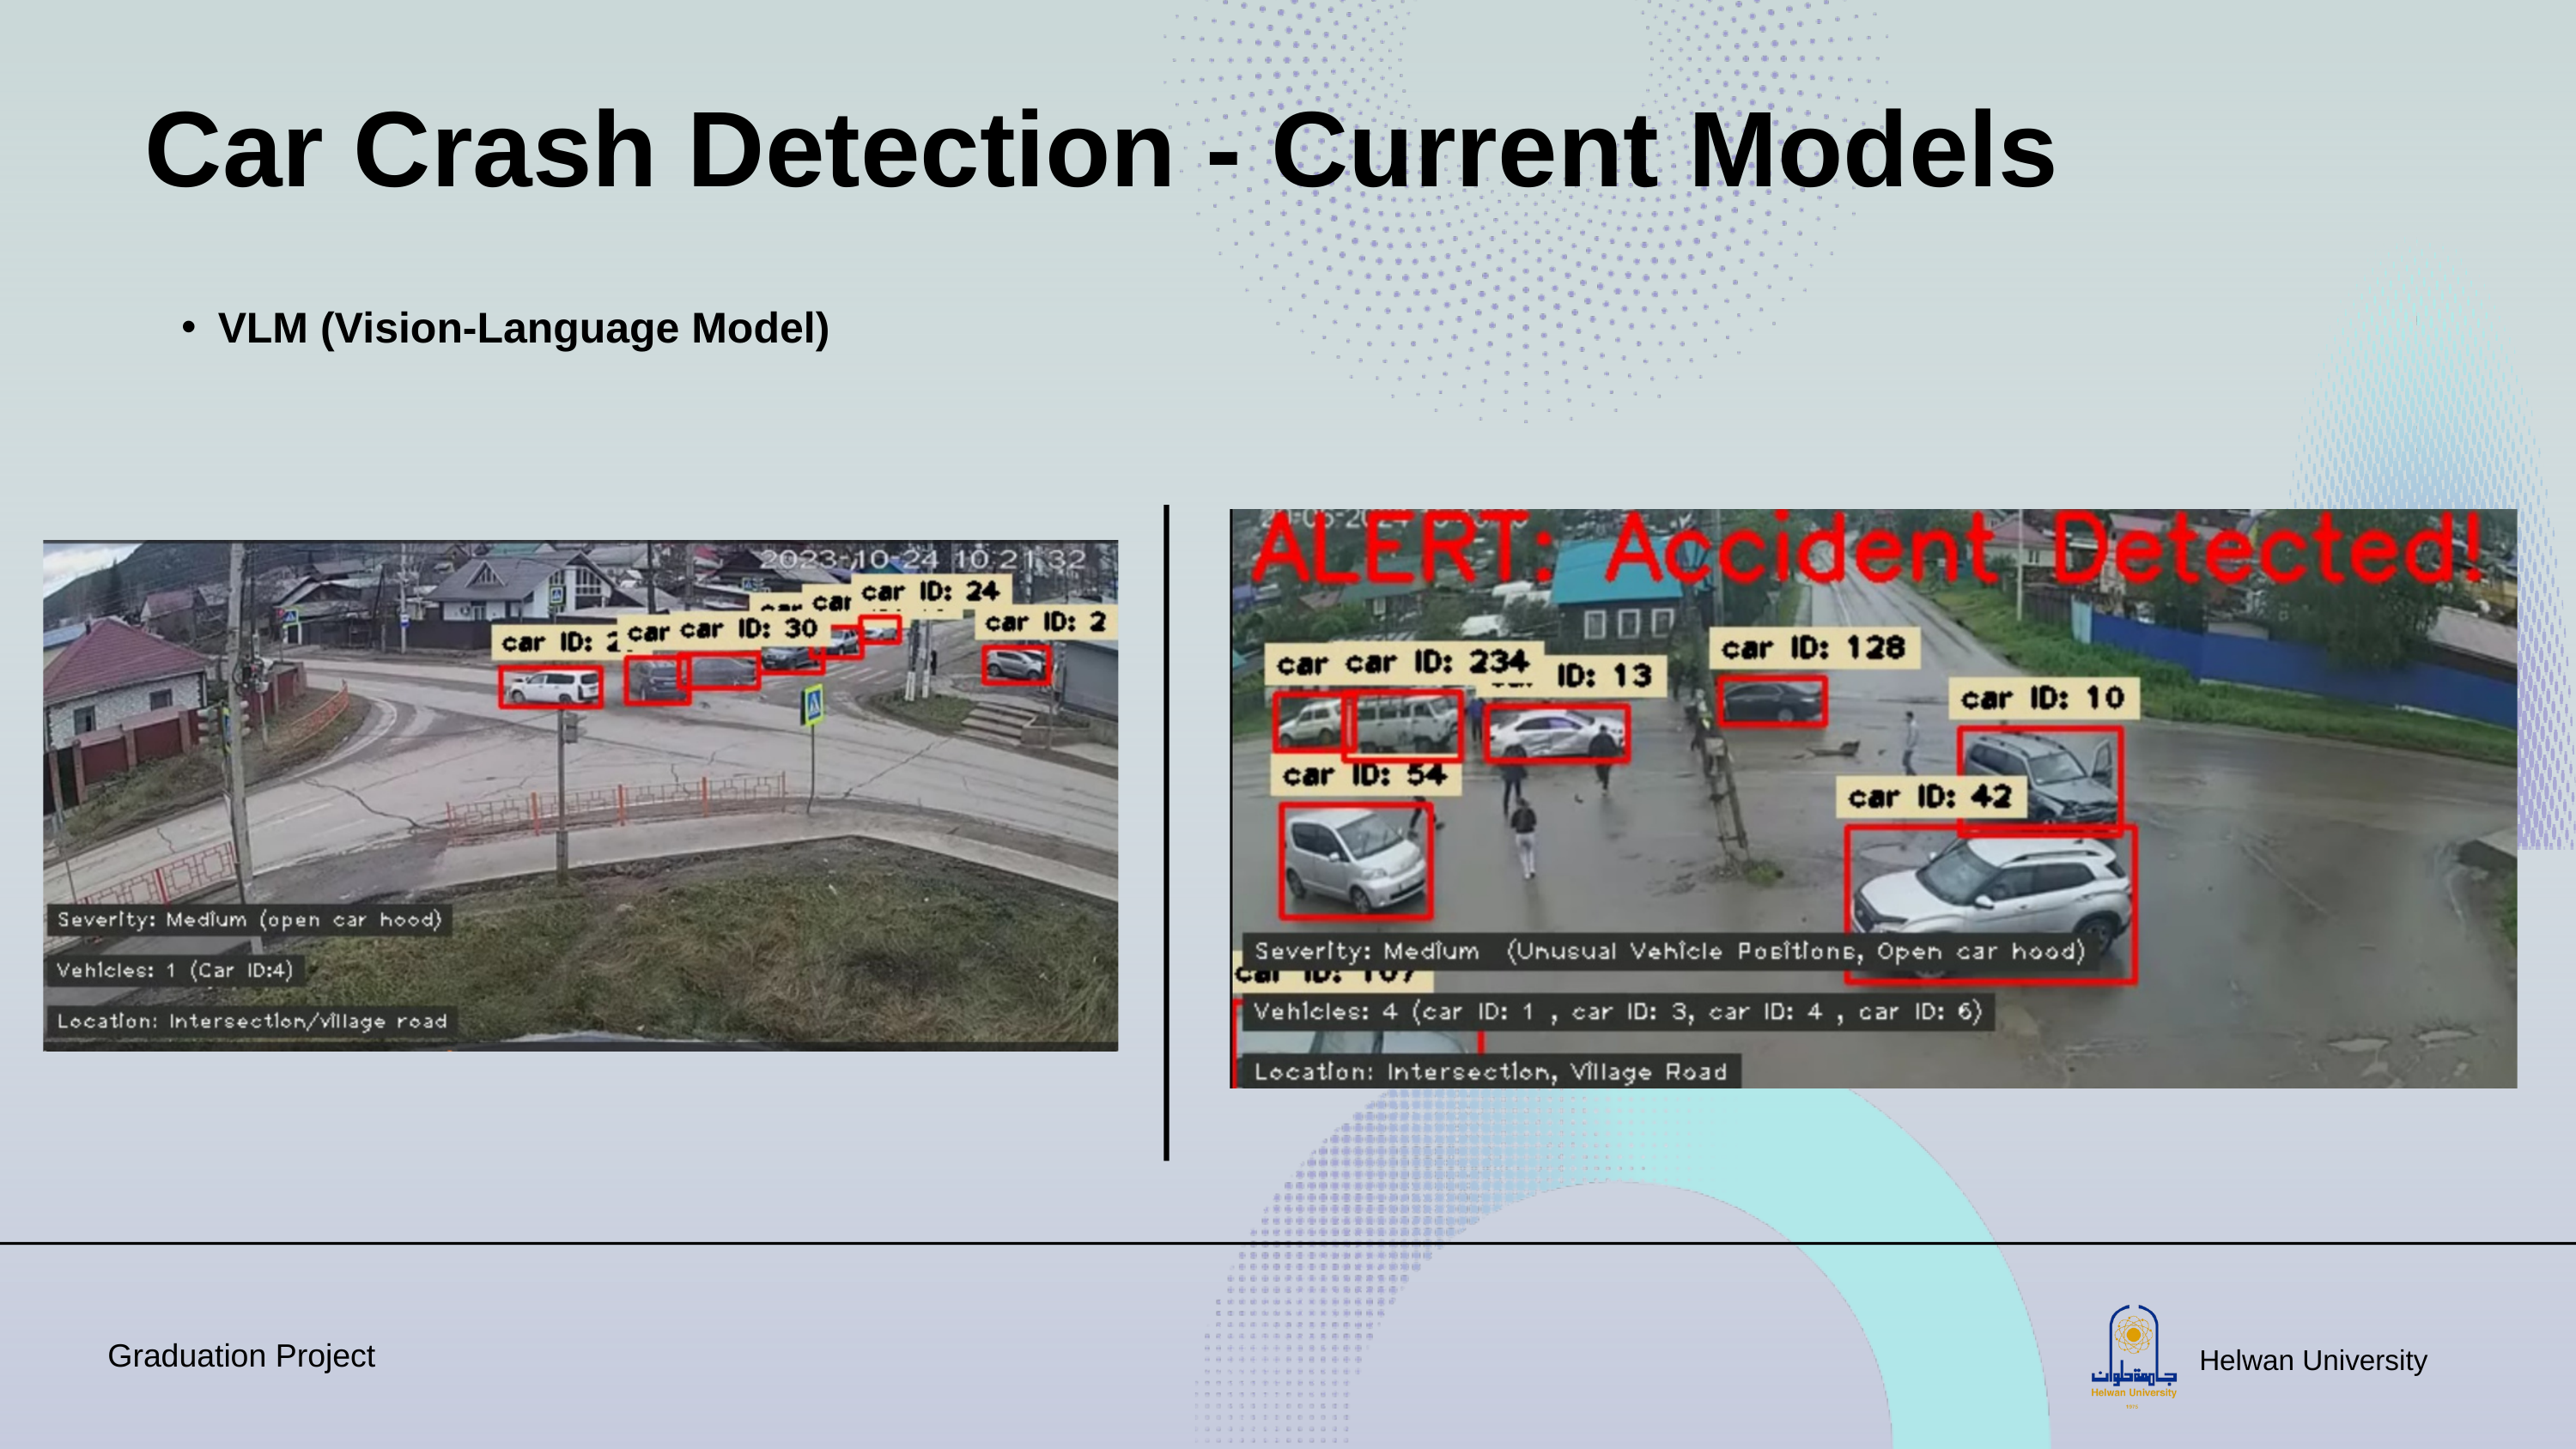

Car Crash Detection - Current Models
VLM (Vision-Language Model)

Helwan University
Graduation Project